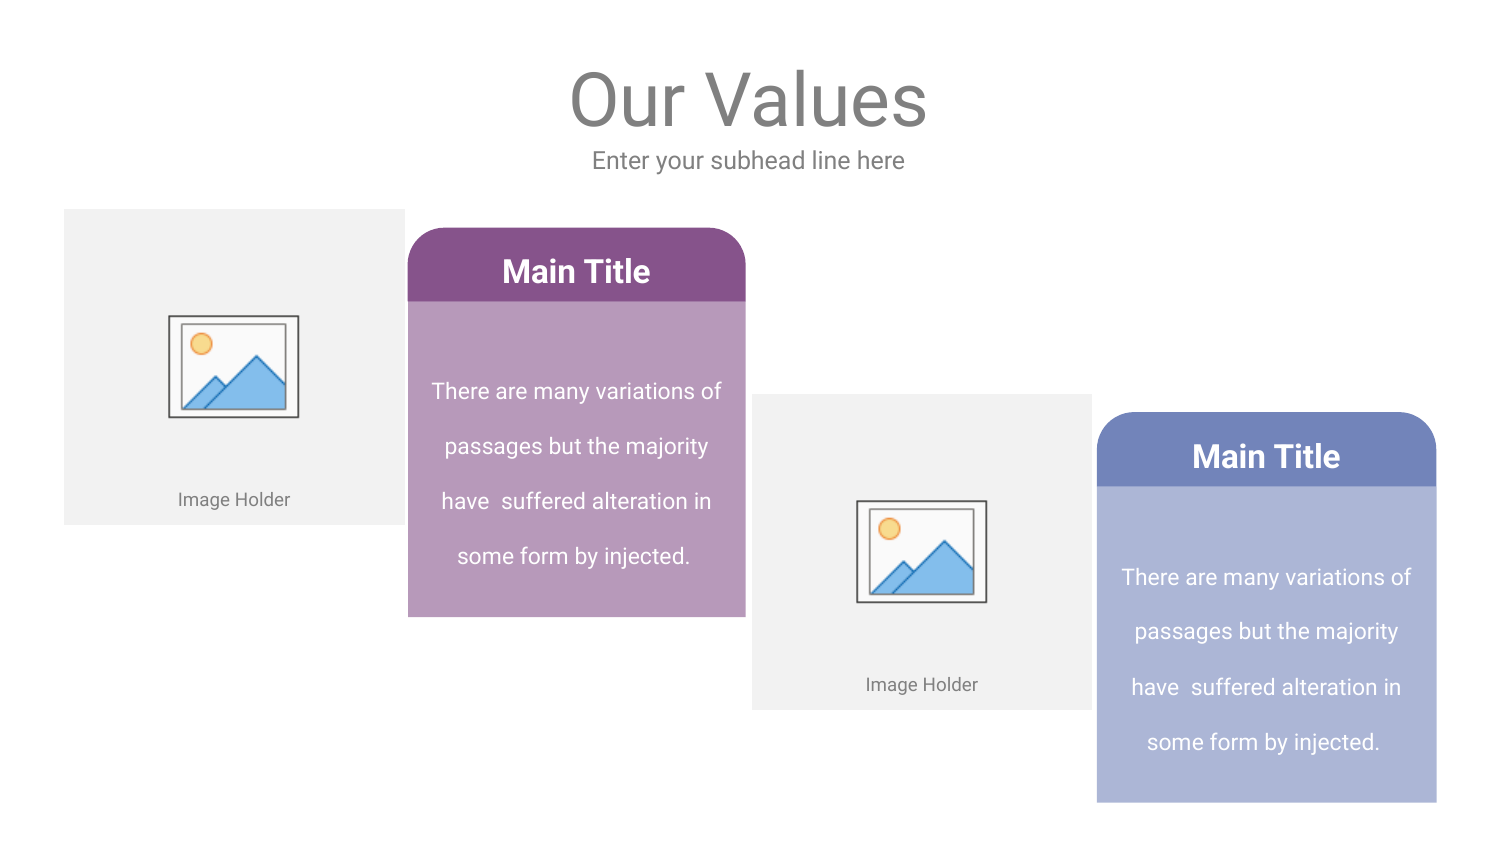

# Our Values
Enter your subhead line here

Main Title
There are many variations of passages but the majority have  suffered alteration in some form by injected.

Main Title
There are many variations of passages but the majority have  suffered alteration in some form by injected.